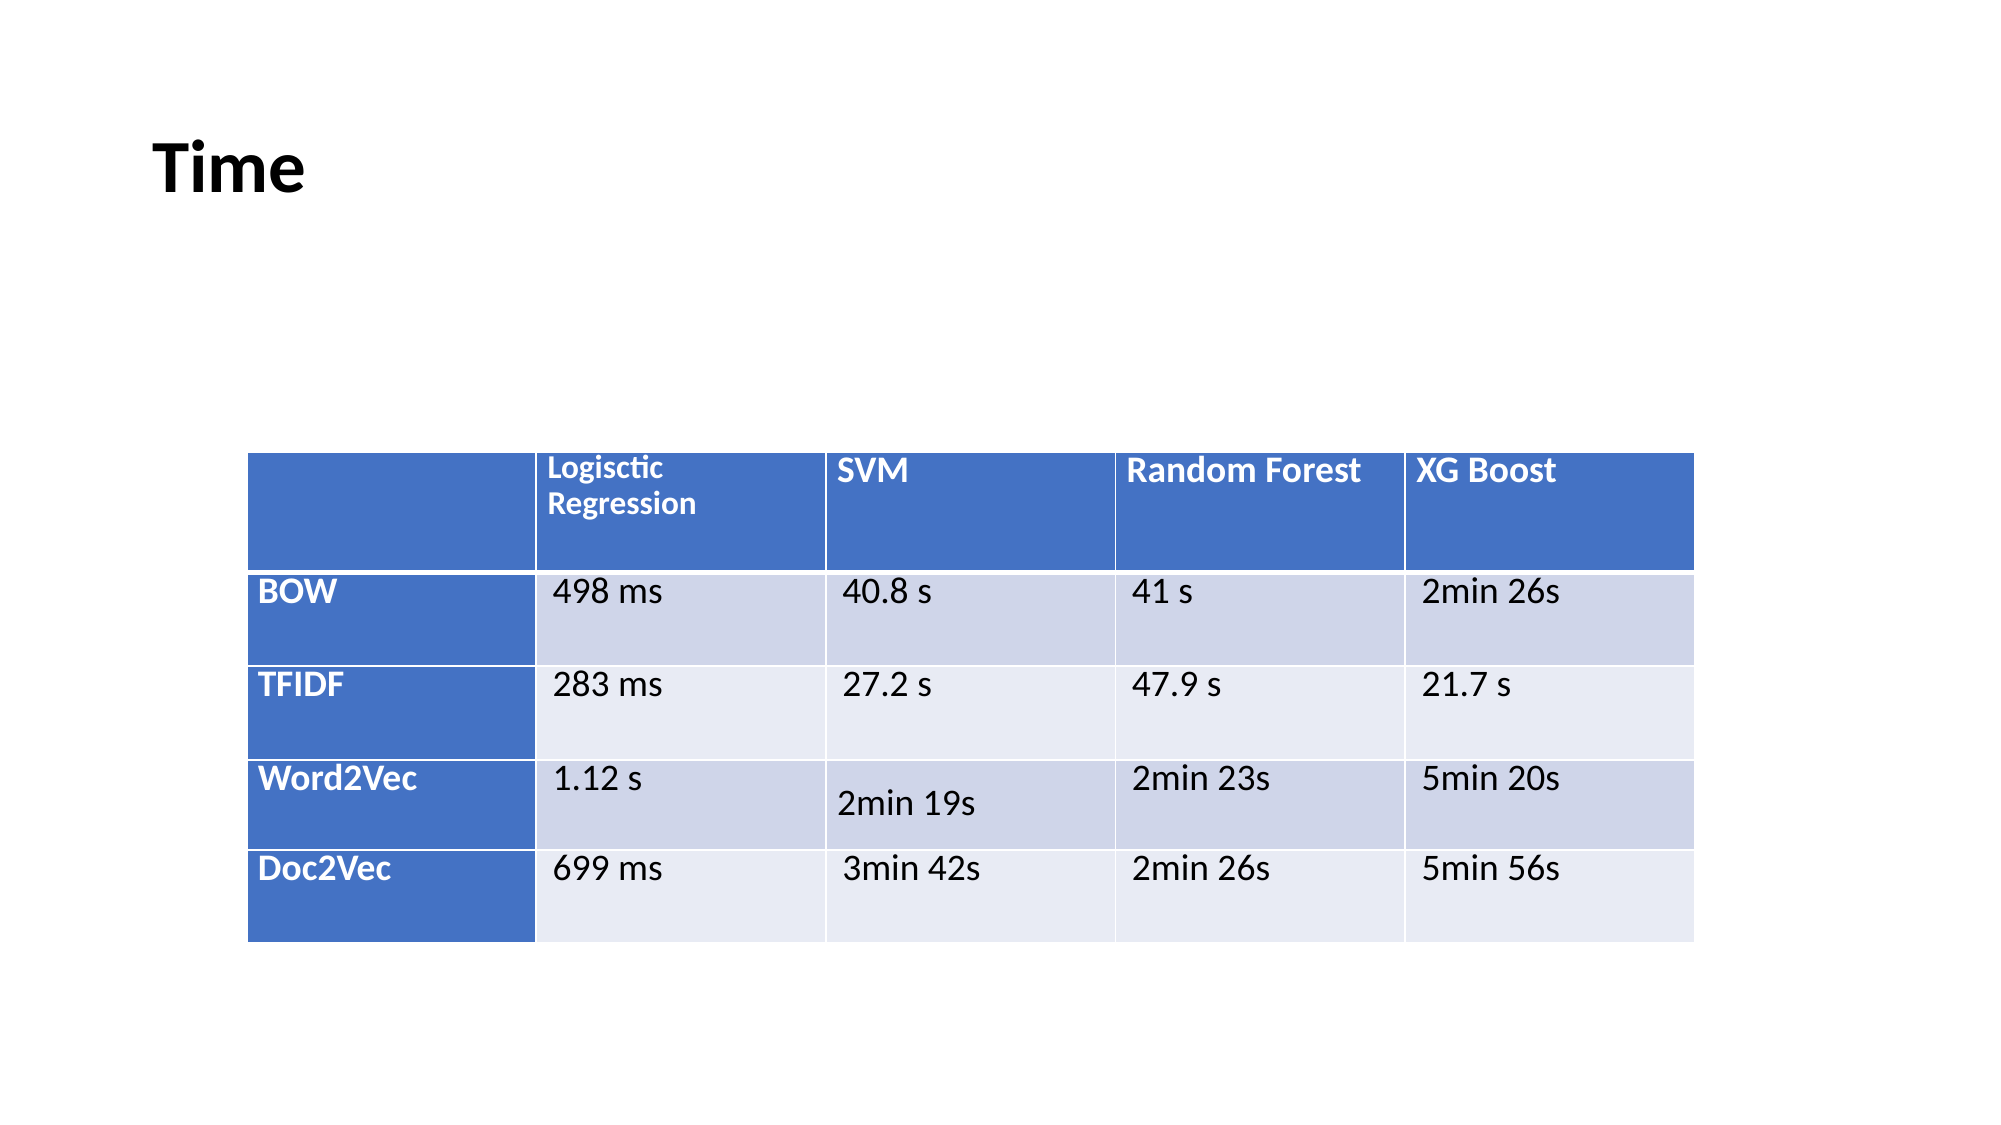

# Time
|  | Logisctic Regression | SVM | Random Forest | XG Boost |
| --- | --- | --- | --- | --- |
| BOW | 498 ms | 40.8 s | 41 s | 2min 26s |
| TFIDF | 283 ms | 27.2 s | 47.9 s | 21.7 s |
| Word2Vec | 1.12 s | 2min 19s | 2min 23s | 5min 20s |
| Doc2Vec | 699 ms | 3min 42s | 2min 26s | 5min 56s |